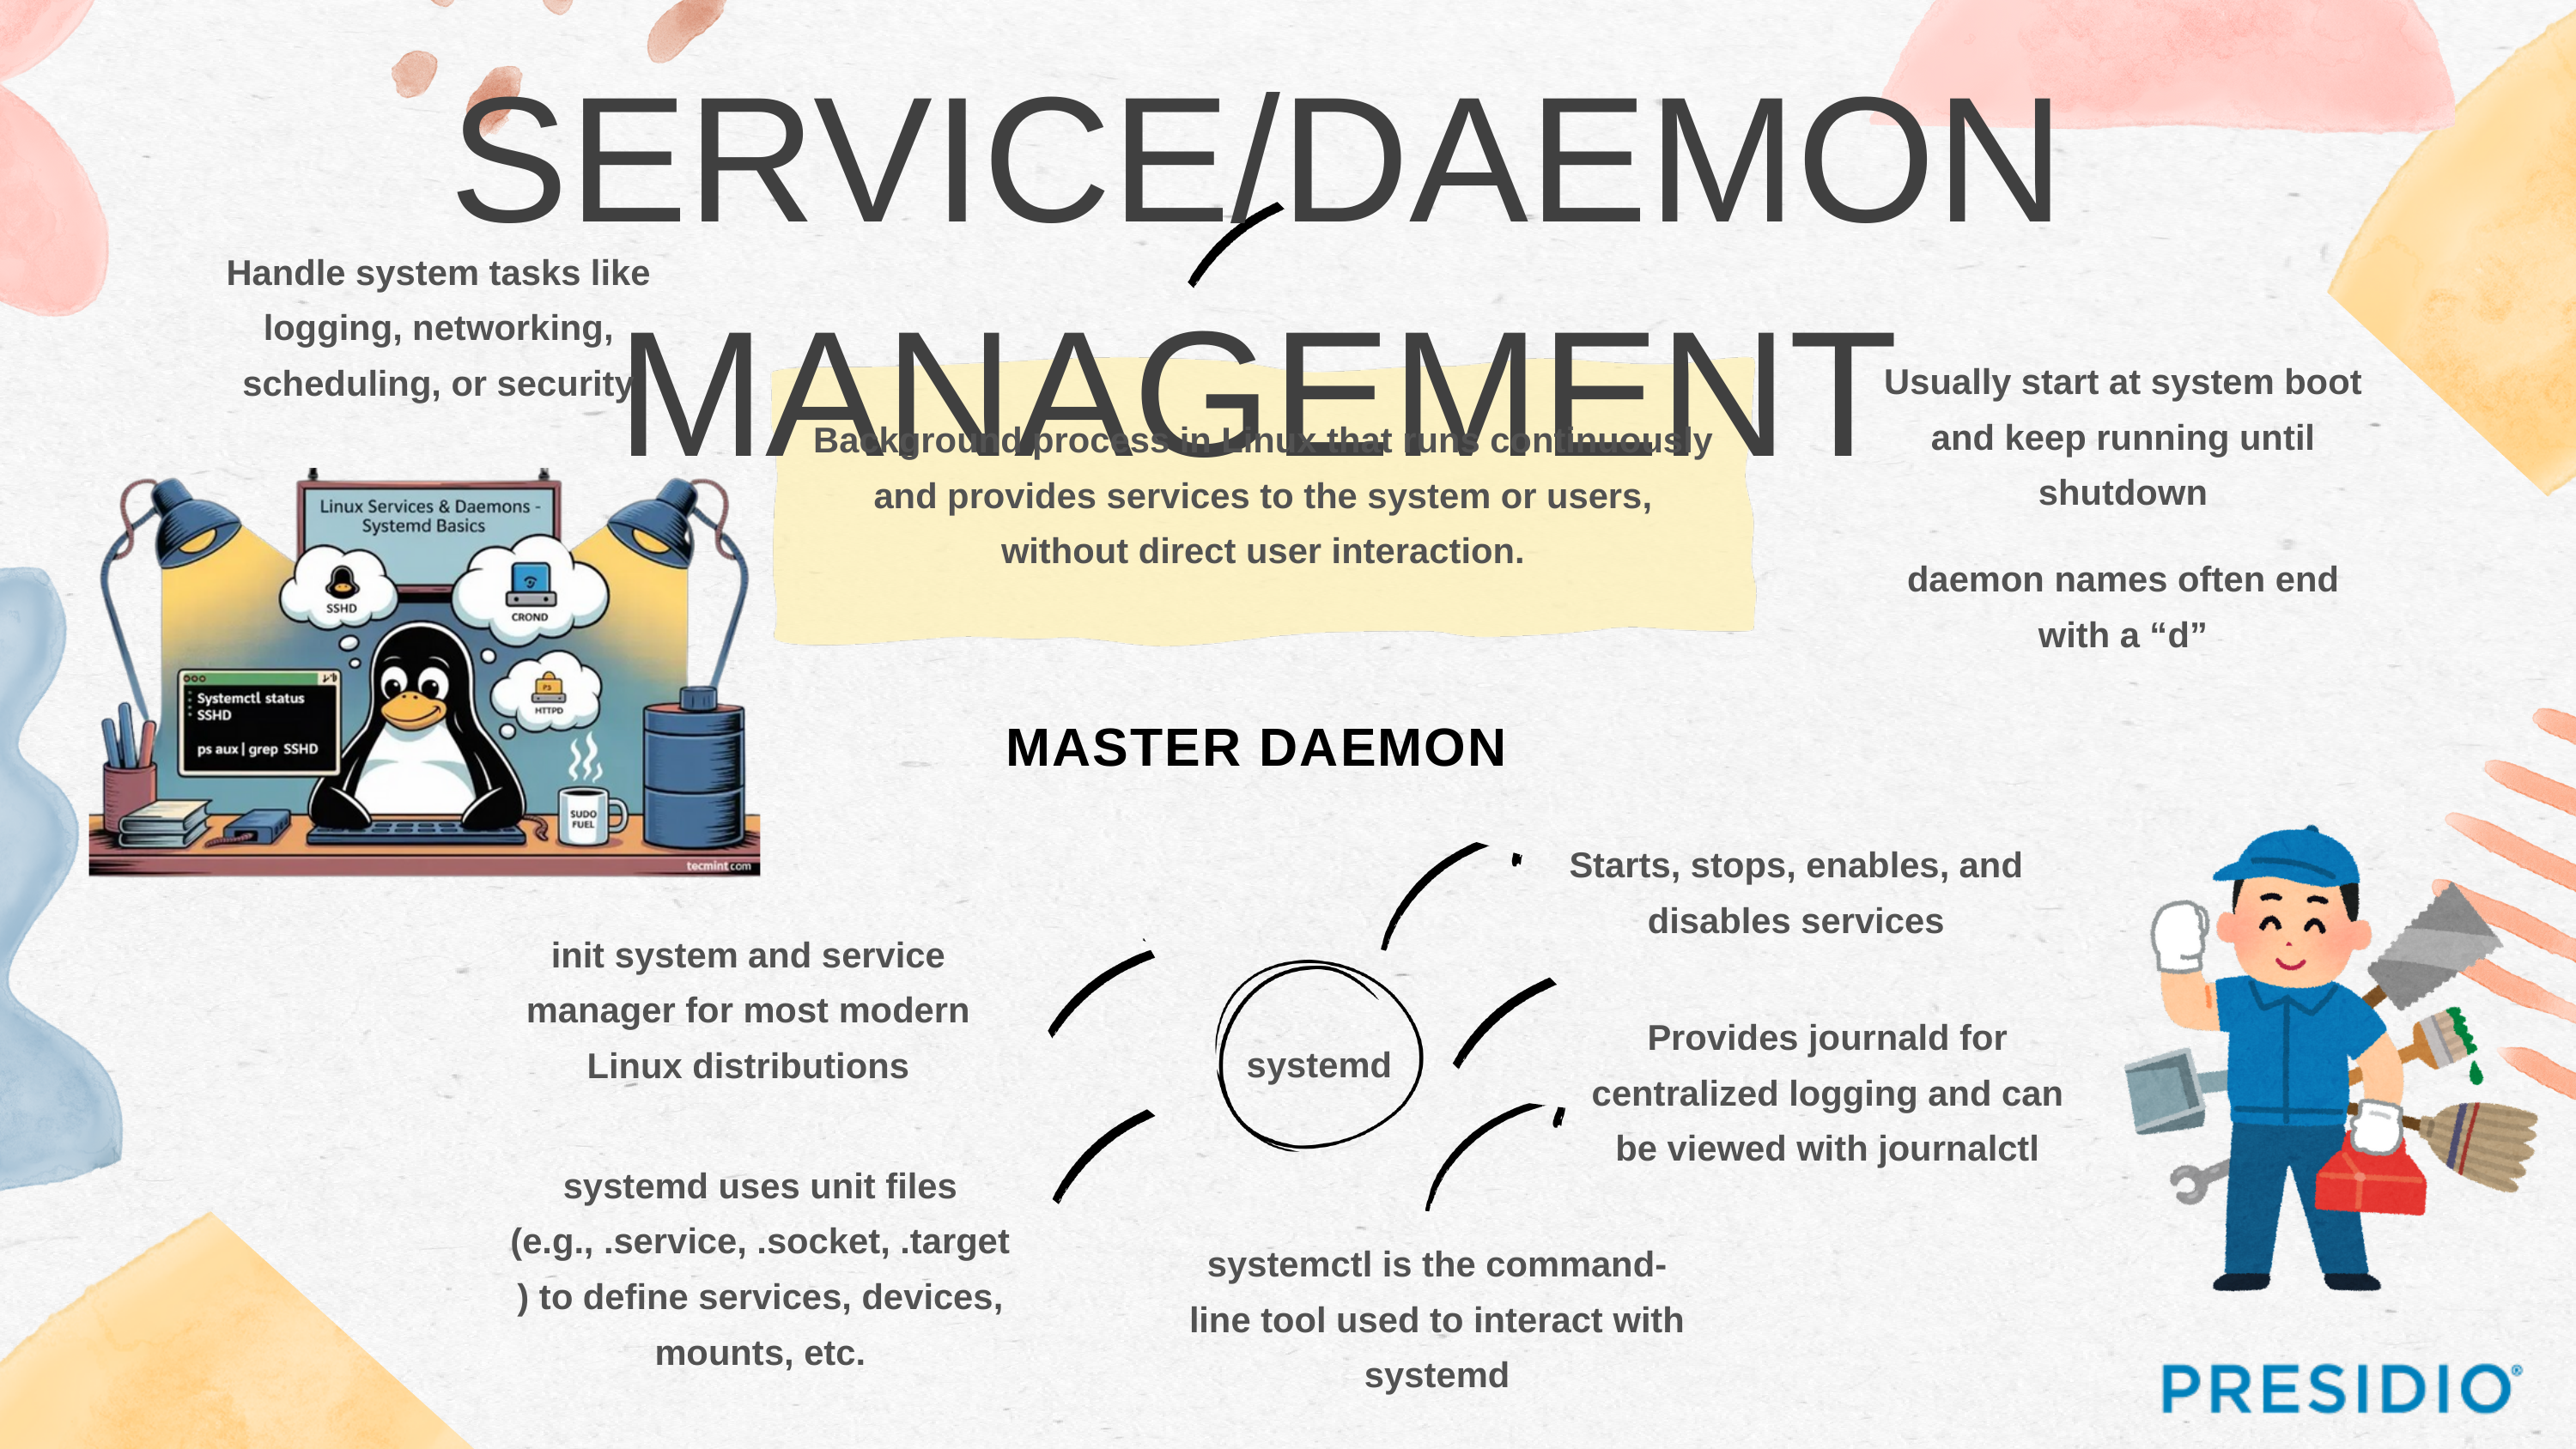

SERVICE/DAEMON MANAGEMENT

Handle system tasks like logging, networking, scheduling, or security
Usually start at system boot and keep running until shutdown

Background process in Linux that runs continuously and provides services to the system or users, without direct user interaction.

daemon names often end with a “d”

MASTER DAEMON

Starts, stops, enables, and disables services

init system and service manager for most modern Linux distributions

Provides journald for centralized logging and can be viewed with journalctl
systemd

systemd uses unit files (e.g., .service, .socket, .target) to define services, devices, mounts, etc.
systemctl is the command-line tool used to interact with systemd